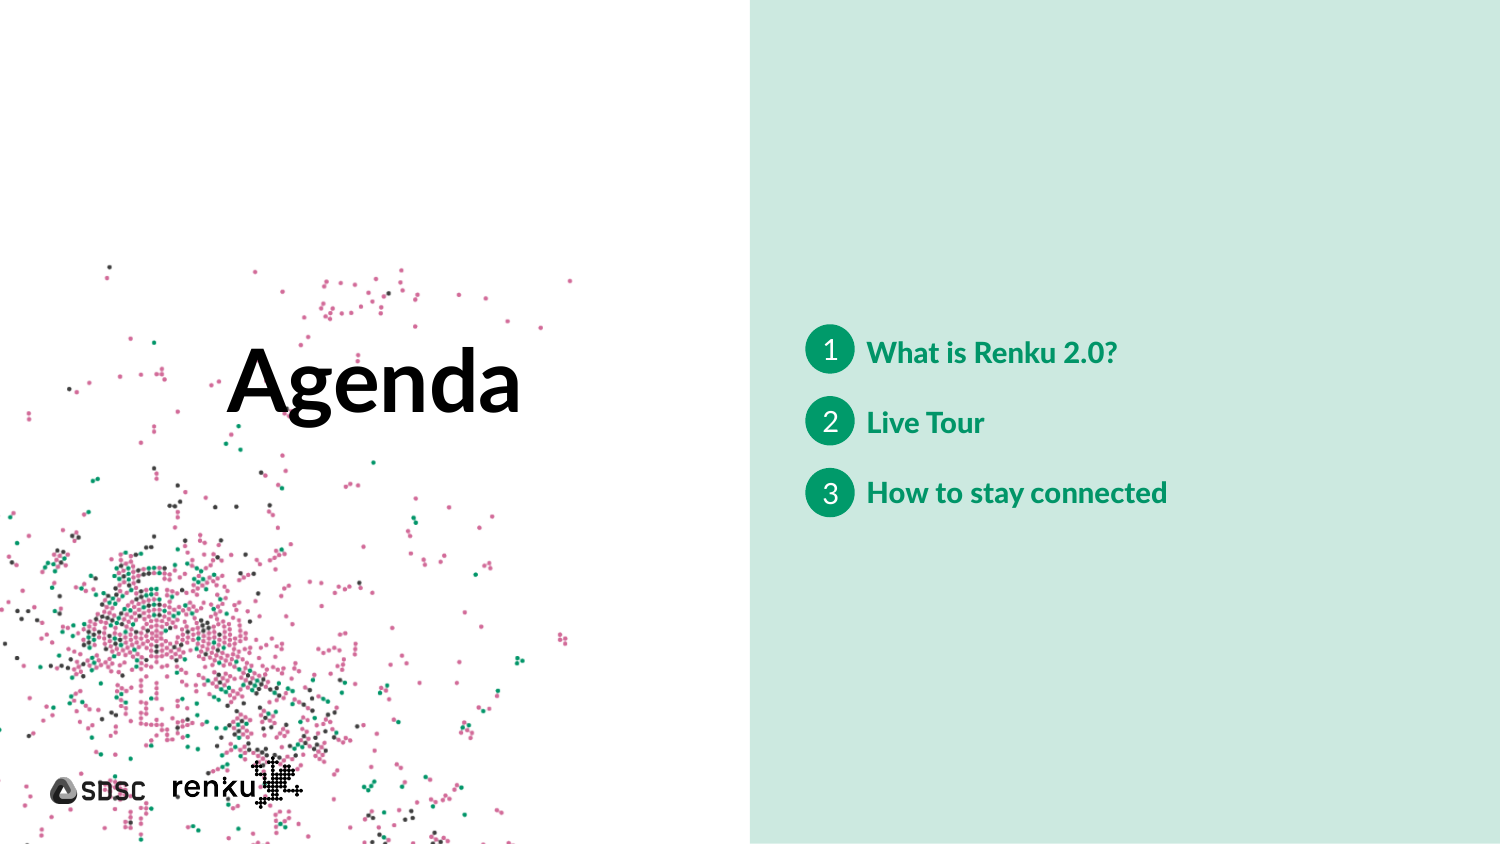

# Agenda
1
What is Renku 2.0?

Live Tour

How to stay connected

2

3

2